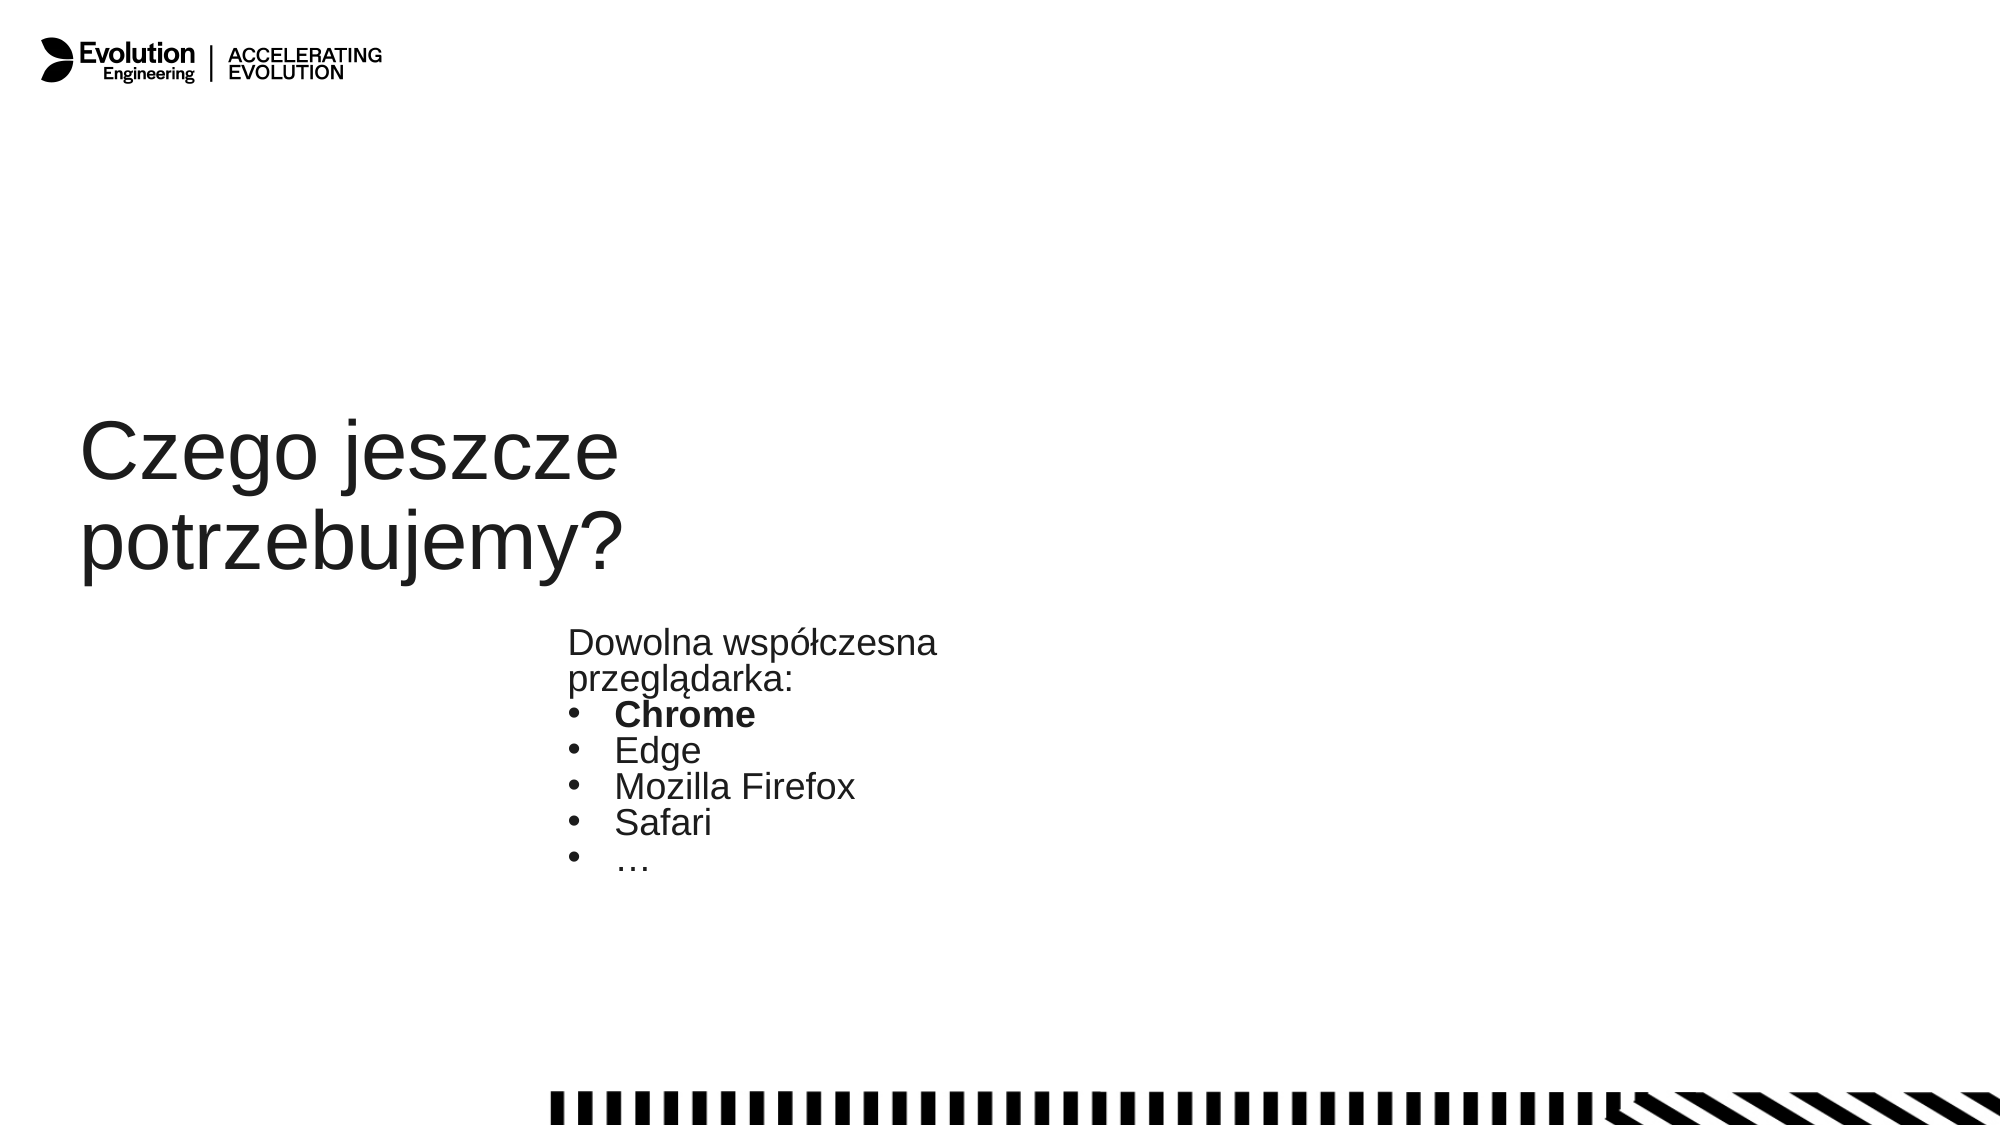

Czego jeszcze potrzebujemy?
Dowolna współczesna przeglądarka:
Chrome
Edge
Mozilla Firefox
Safari
…